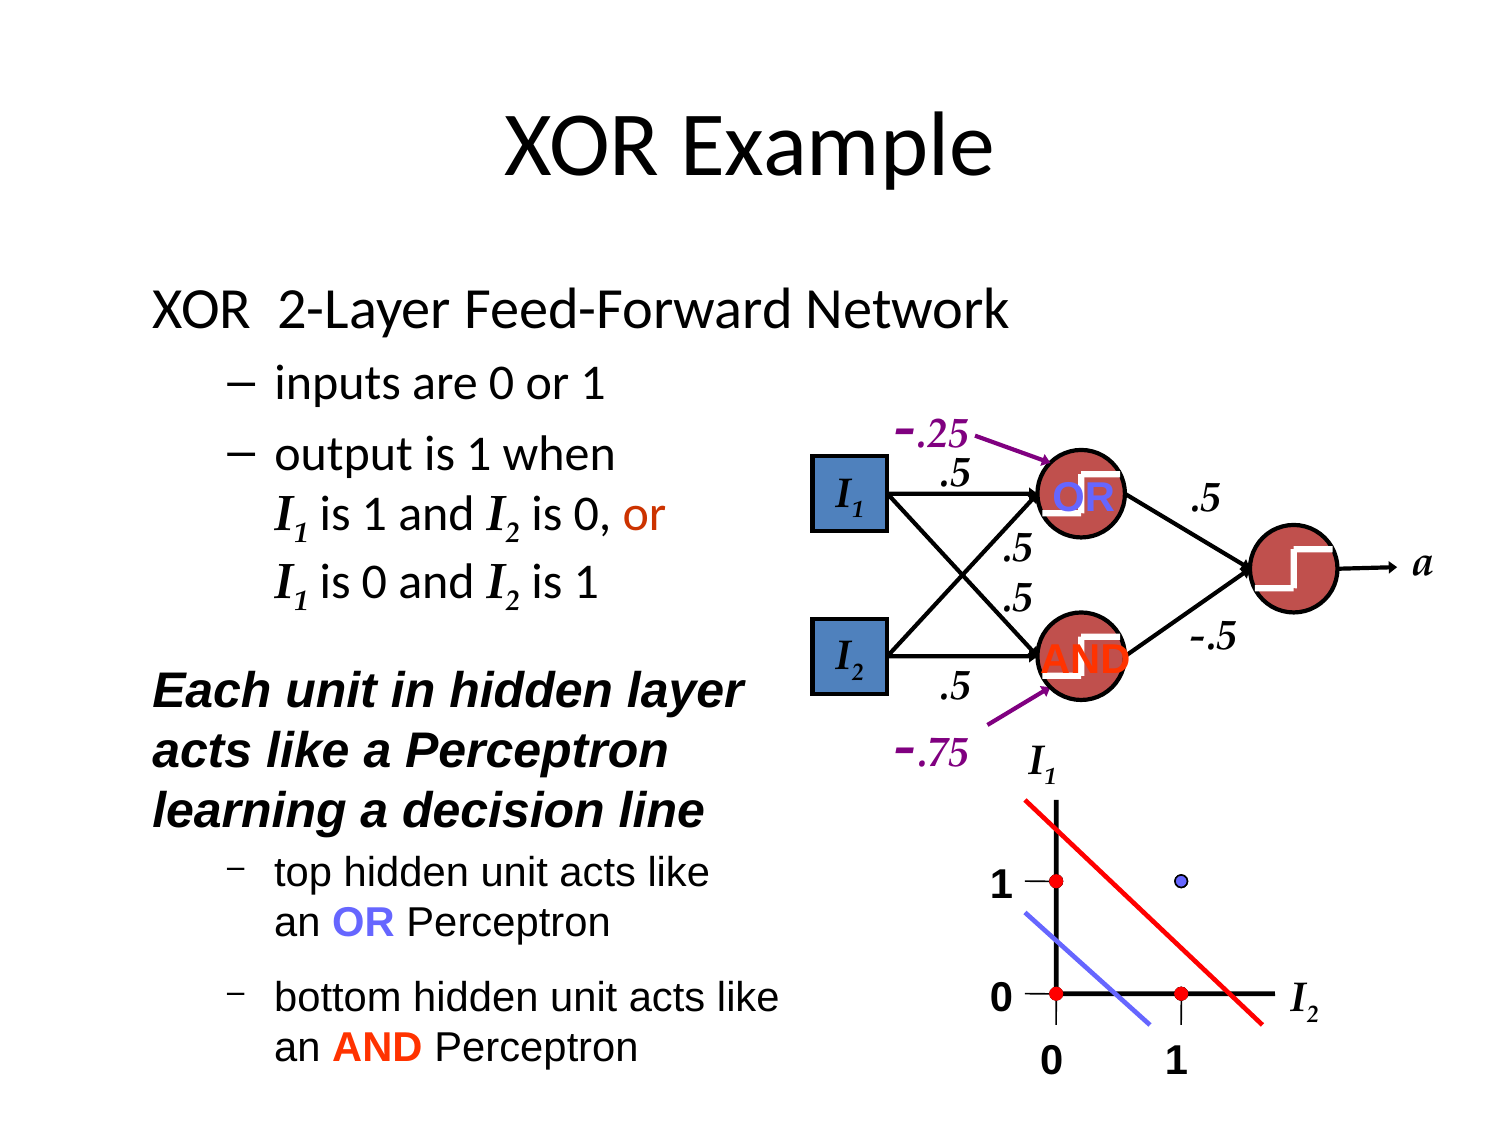

# XOR Example
XOR  2-Layer Feed-Forward Network
inputs are 0 or 1
output is 1 when
I1 is 1 and I2 is 0, or
I1 is 0 and I2 is 1
-.25
.5

I1
.5
-.5
.5

a
.5

I2
.5
-.75
OR
top hidden unit acts like
an OR Perceptron
AND
bottom hidden unit acts like
an AND Perceptron
Each unit in hidden layer
acts like a Perceptron
learning a decision line
I1

1

0
I2

0
1